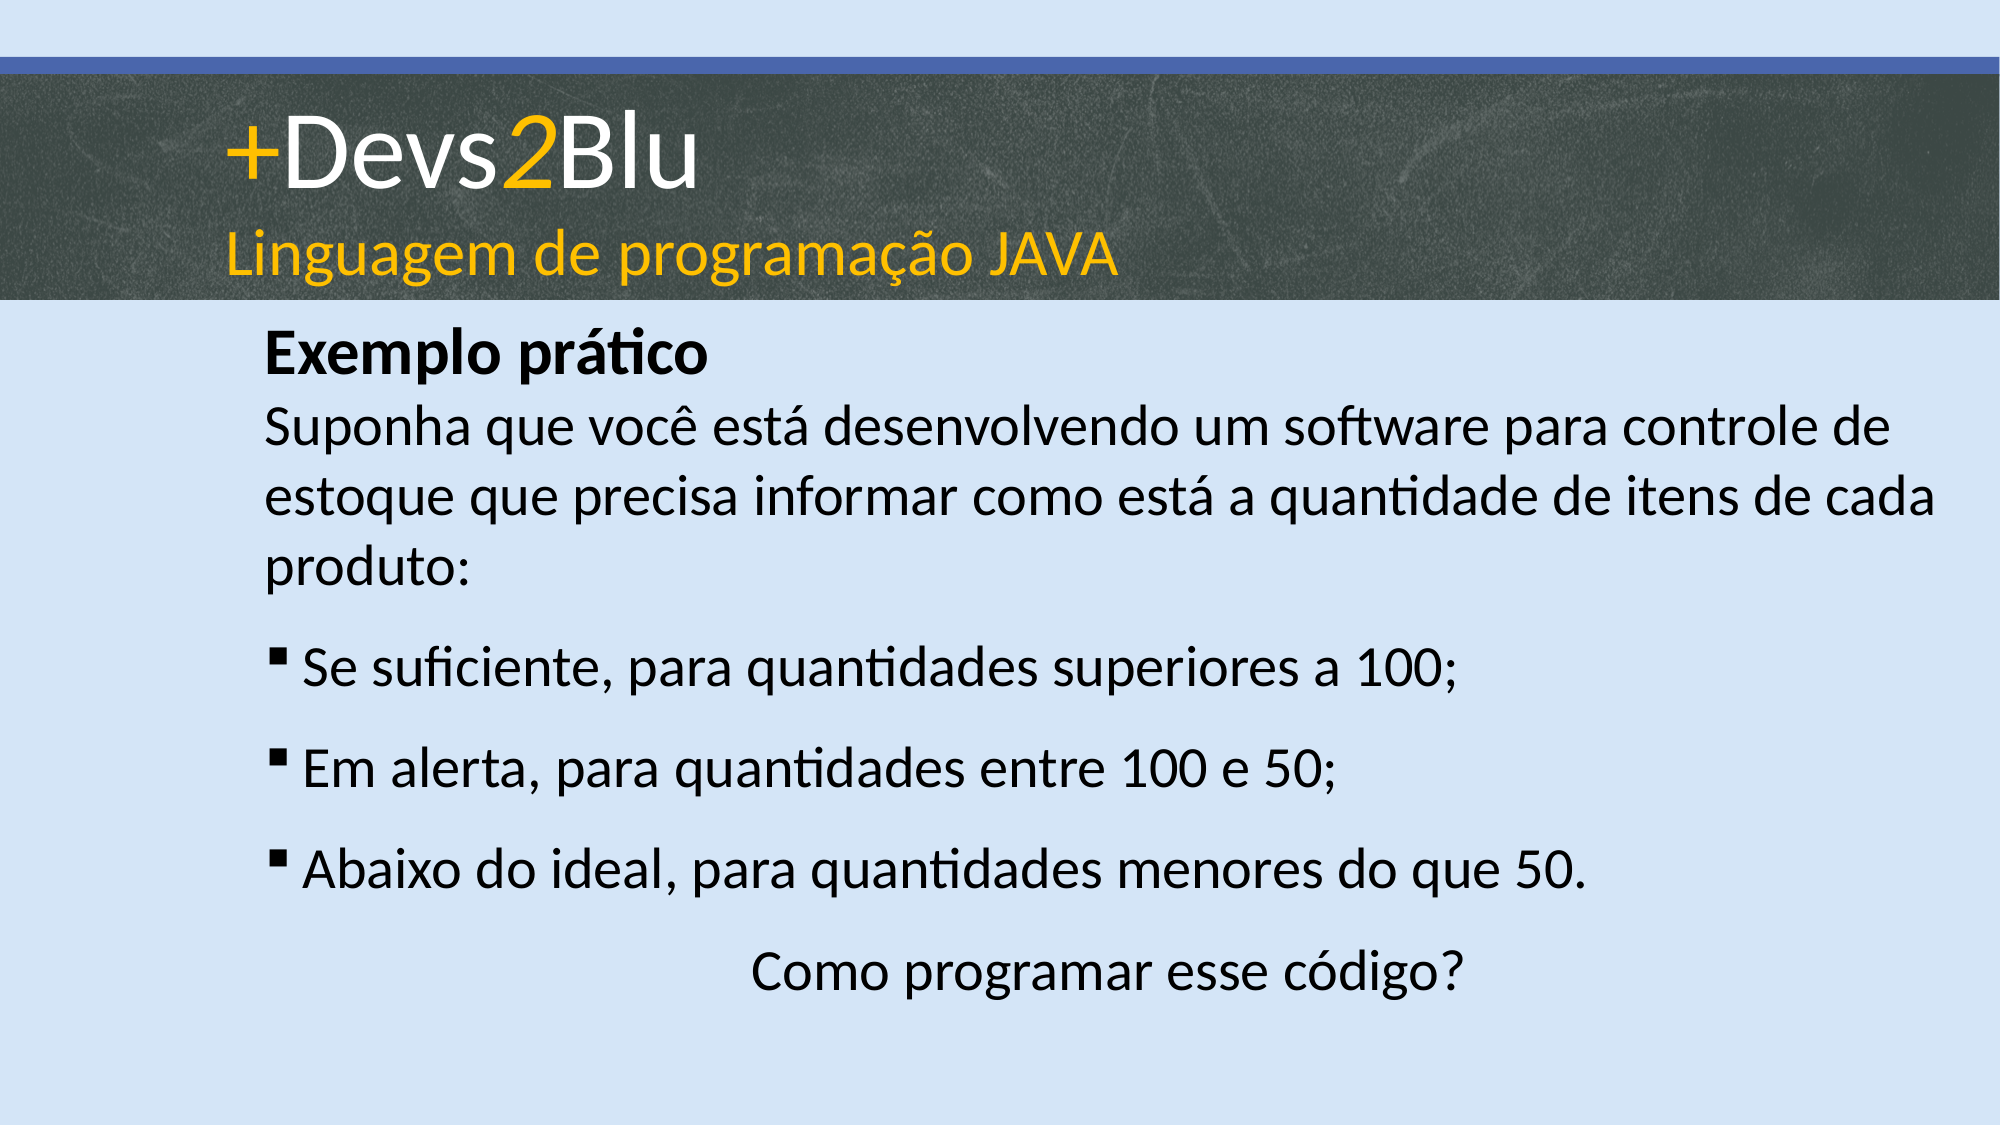

# +Devs2Blu Linguagem de programação JAVA
Exemplo prático
Suponha que você está desenvolvendo um software para controle de estoque que precisa informar como está a quantidade de itens de cada produto:
Se suficiente, para quantidades superiores a 100;
Em alerta, para quantidades entre 100 e 50;
Abaixo do ideal, para quantidades menores do que 50.
Como programar esse código?